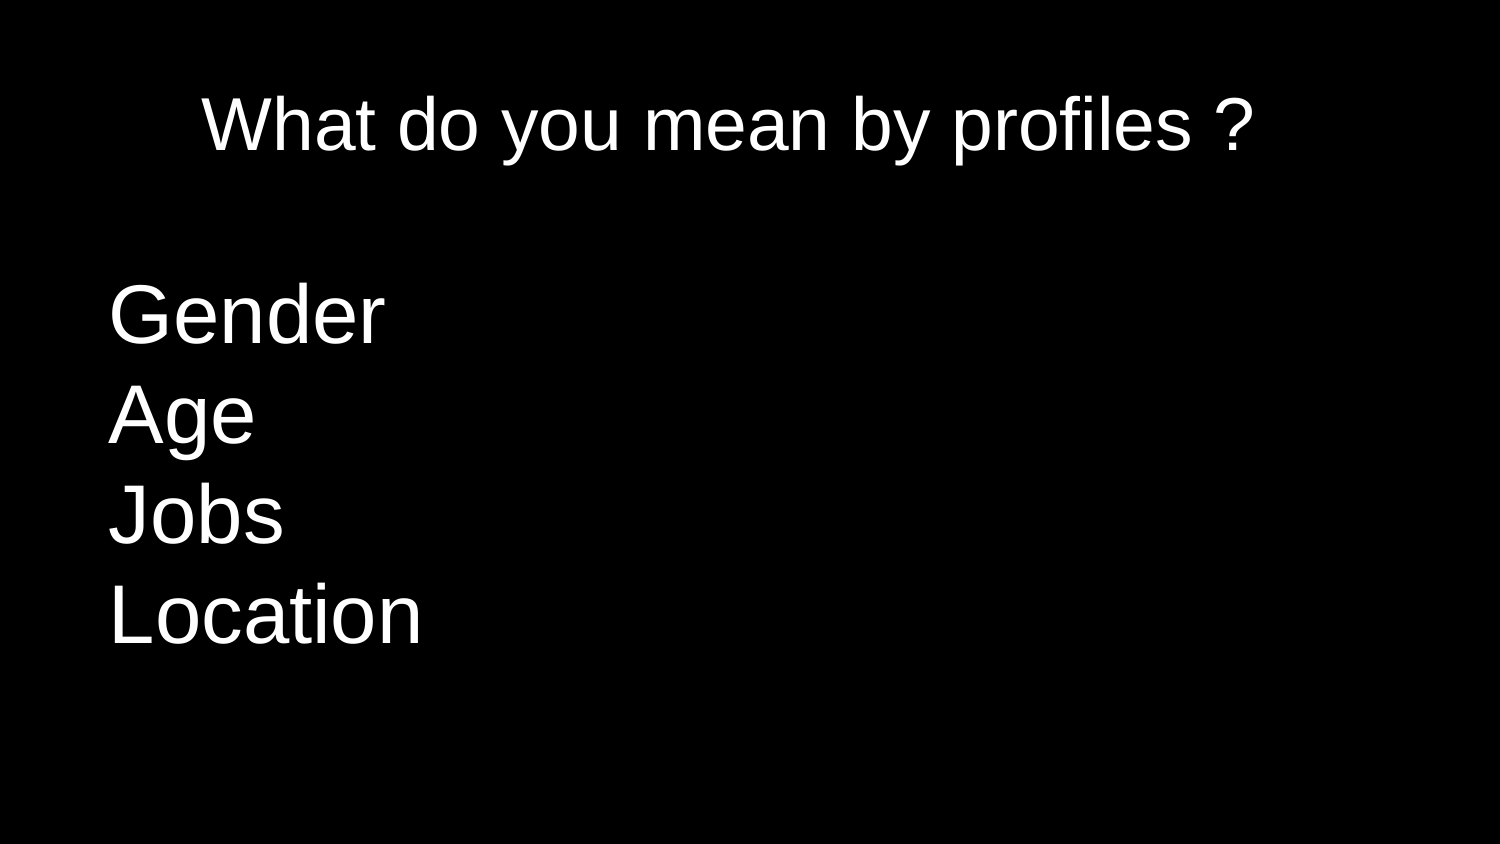

# What do you mean by profiles ?
Gender
Age
Jobs
Location